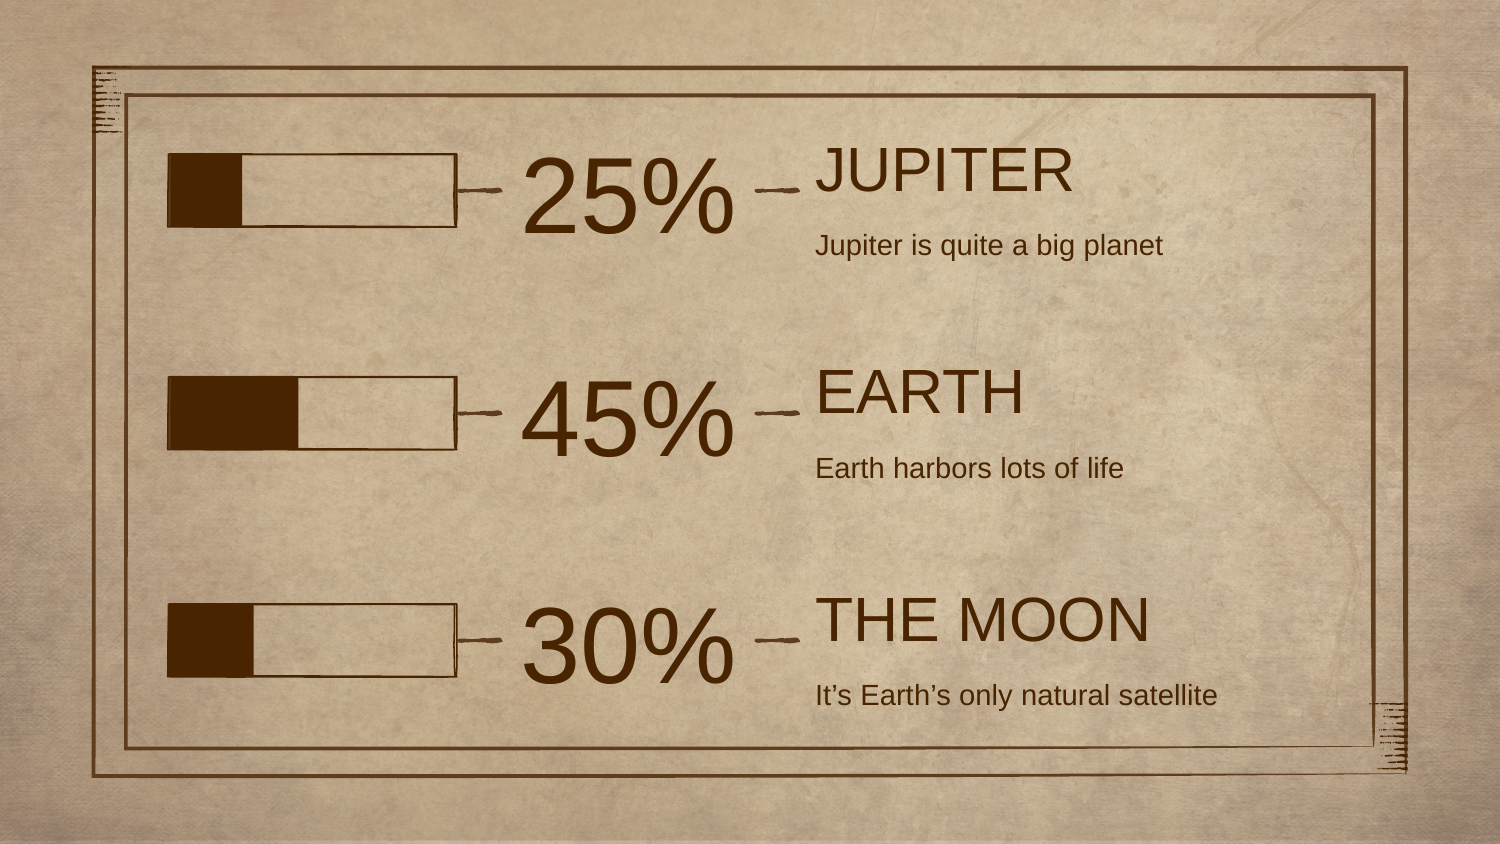

25%
JUPITER

Jupiter is quite a big planet
# 45%
EARTH

Earth harbors lots of life
30%
THE MOON

It’s Earth’s only natural satellite